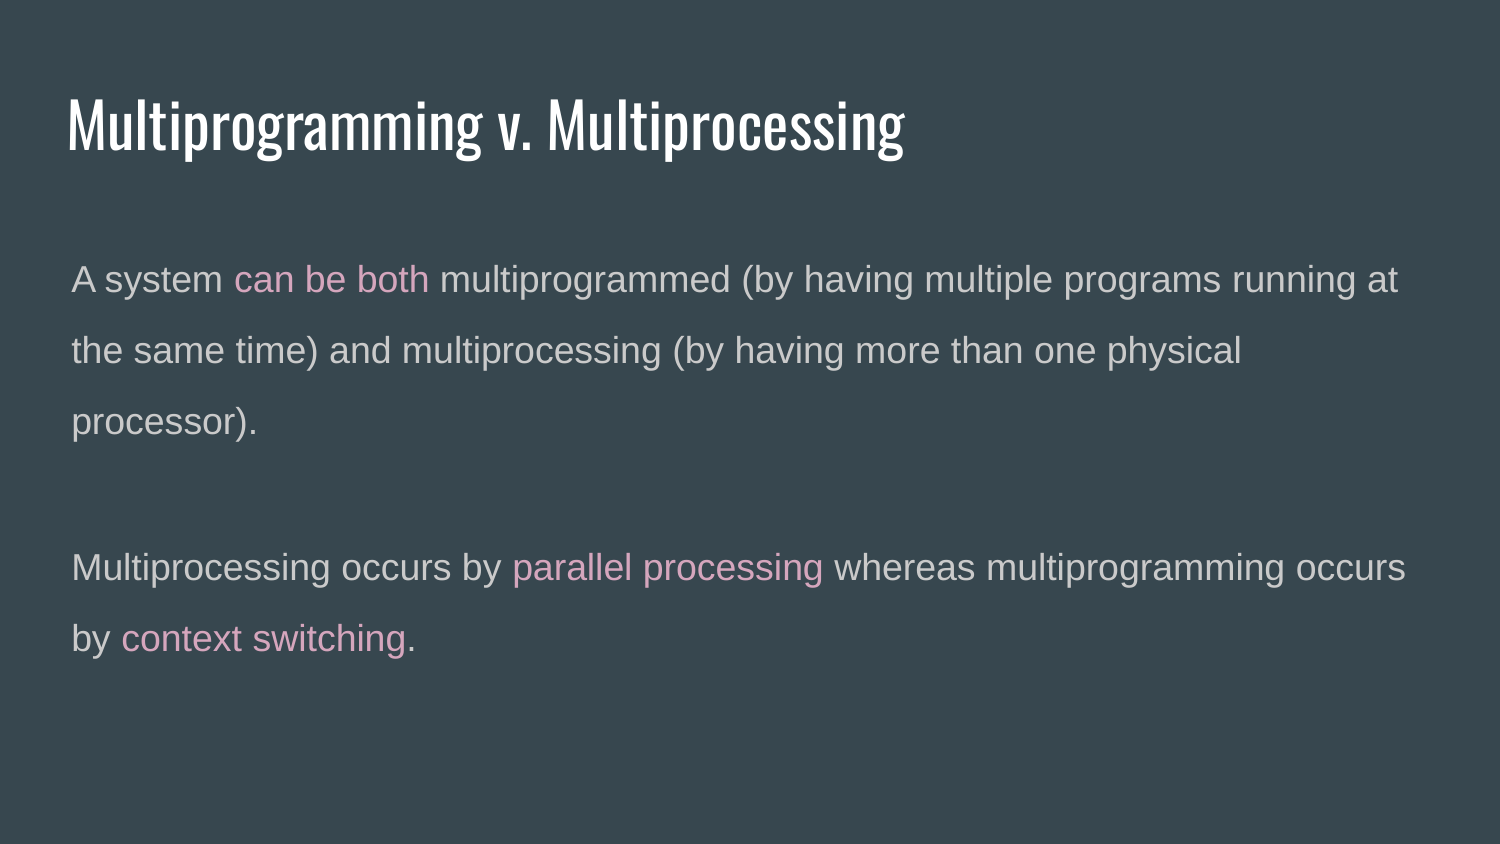

# Multiprogramming v. Multiprocessing
A system can be both multiprogrammed (by having multiple programs running at the same time) and multiprocessing (by having more than one physical processor).
Multiprocessing occurs by parallel processing whereas multiprogramming occurs by context switching.